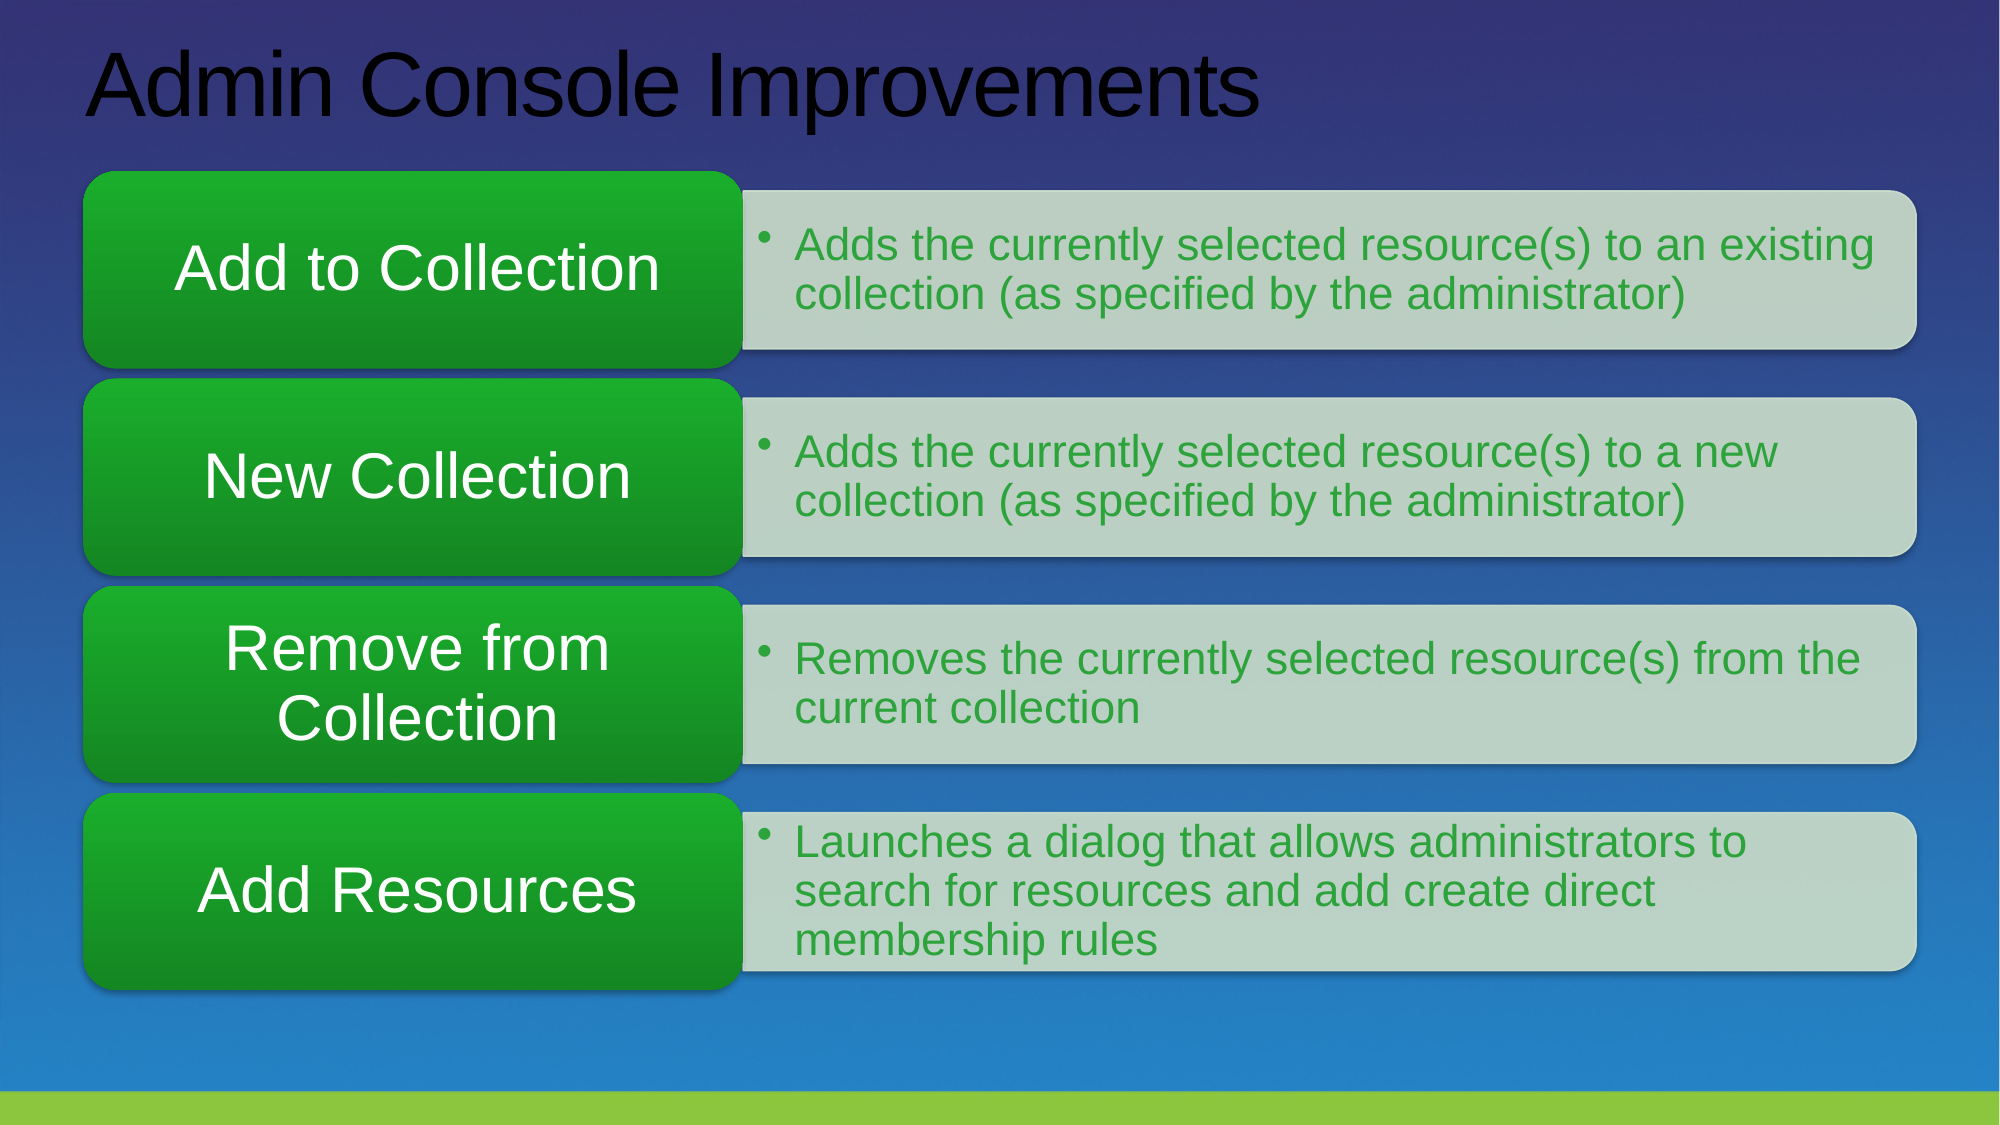

# Admin Console Improvements
Adds the currently selected resource(s) to an existing collection (as specified by the administrator)
Add to Collection
Adds the currently selected resource(s) to a new collection (as specified by the administrator)
New Collection
Removes the currently selected resource(s) from the current collection
Remove from Collection
Launches a dialog that allows administrators to search for resources and add create direct membership rules
Add Resources